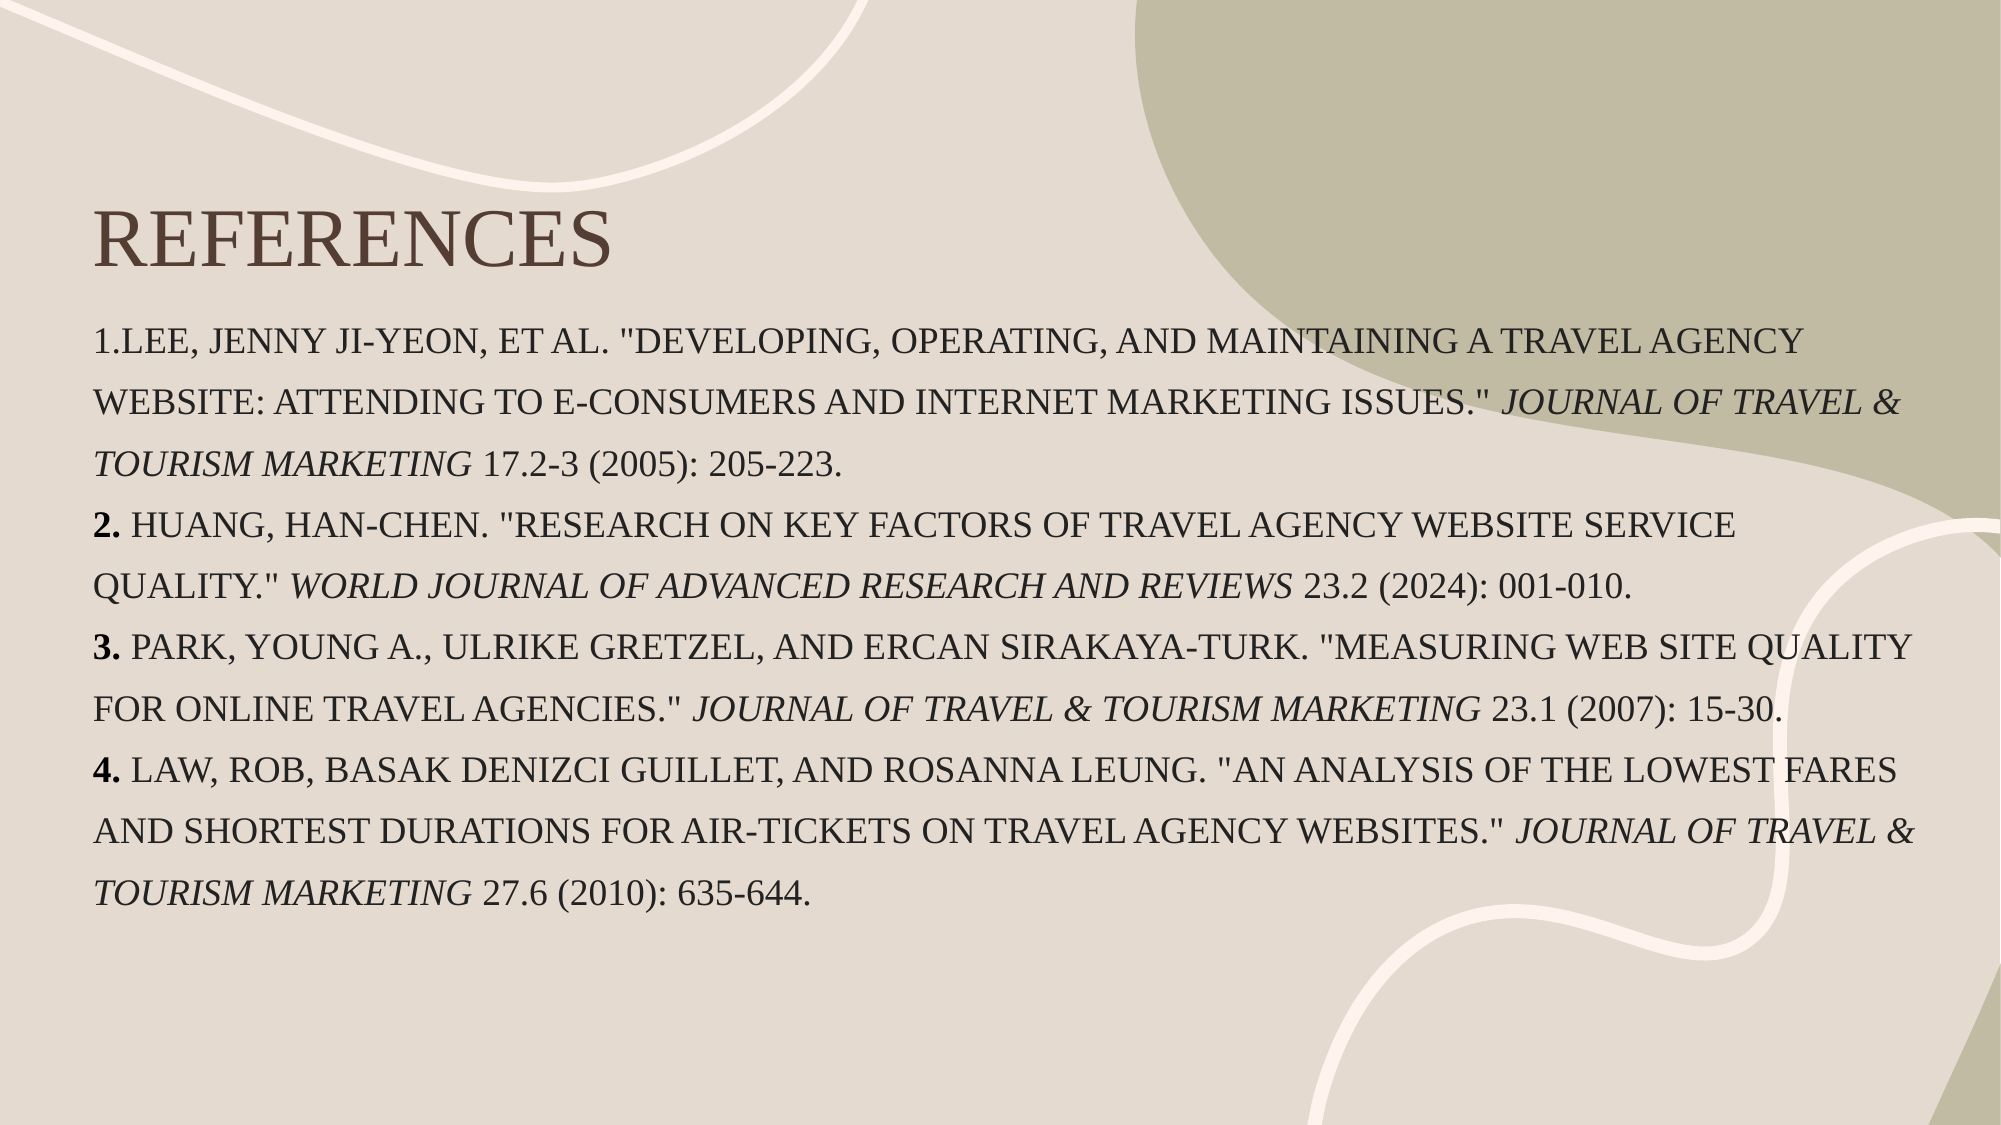

# REFERENCES
1.Lee, Jenny Ji-Yeon, et al. "Developing, operating, and maintaining a travel agency
website: Attending to e-consumers and Internet marketing issues." Journal of Travel &
Tourism Marketing 17.2-3 (2005): 205-223.
2. Huang, Han-Chen. "Research on key factors of travel agency website service
quality." World Journal of Advanced Research and Reviews 23.2 (2024): 001-010.
3. Park, Young A., Ulrike Gretzel, and Ercan Sirakaya-Turk. "Measuring web site quality
for online travel agencies." Journal of Travel & Tourism Marketing 23.1 (2007): 15-30.
4. Law, Rob, Basak Denizci Guillet, and Rosanna Leung. "An analysis of the lowest fares
and shortest durations for air-tickets on travel agency websites." Journal of Travel &
Tourism Marketing 27.6 (2010): 635-644.